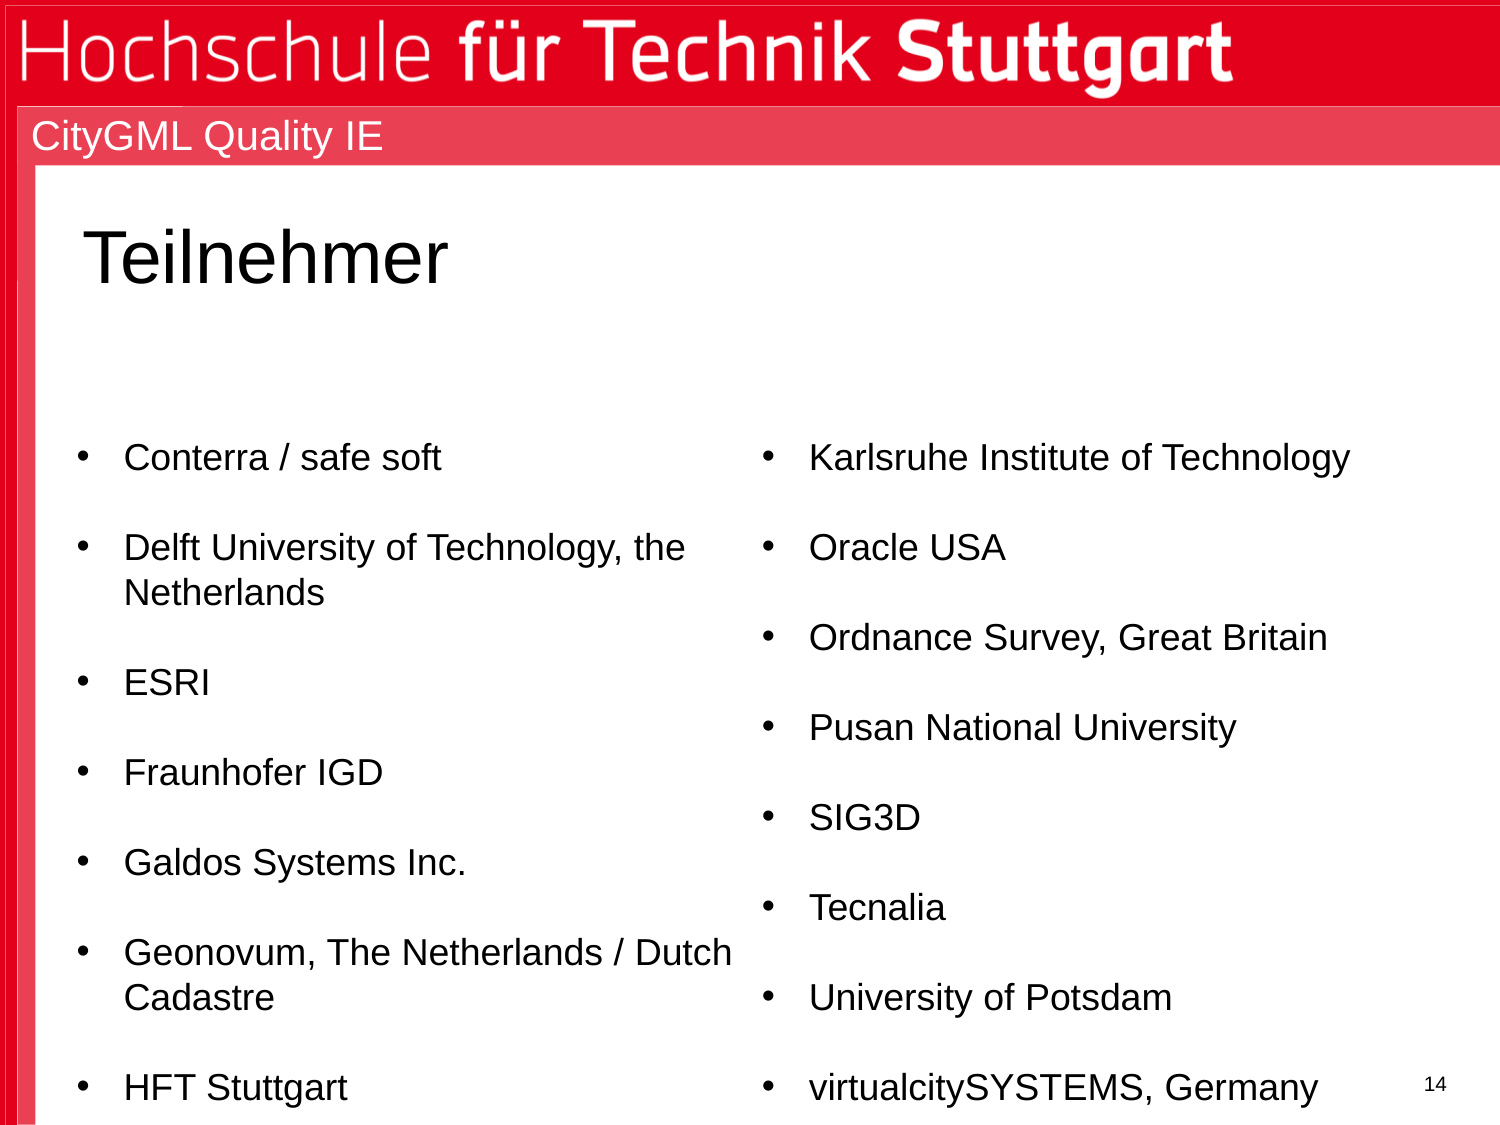

CityGML Quality IE
# Teilnehmer
Conterra / safe soft

Delft University of Technology, the Netherlands

ESRI

Fraunhofer IGD

Galdos Systems Inc.

Geonovum, The Netherlands / Dutch Cadastre

HFT Stuttgart

Karlsruhe Institute of Technology

Oracle USA

Ordnance Survey, Great Britain

Pusan National University

SIG3D

Tecnalia

University of Potsdam

virtualcitySYSTEMS, Germany

14